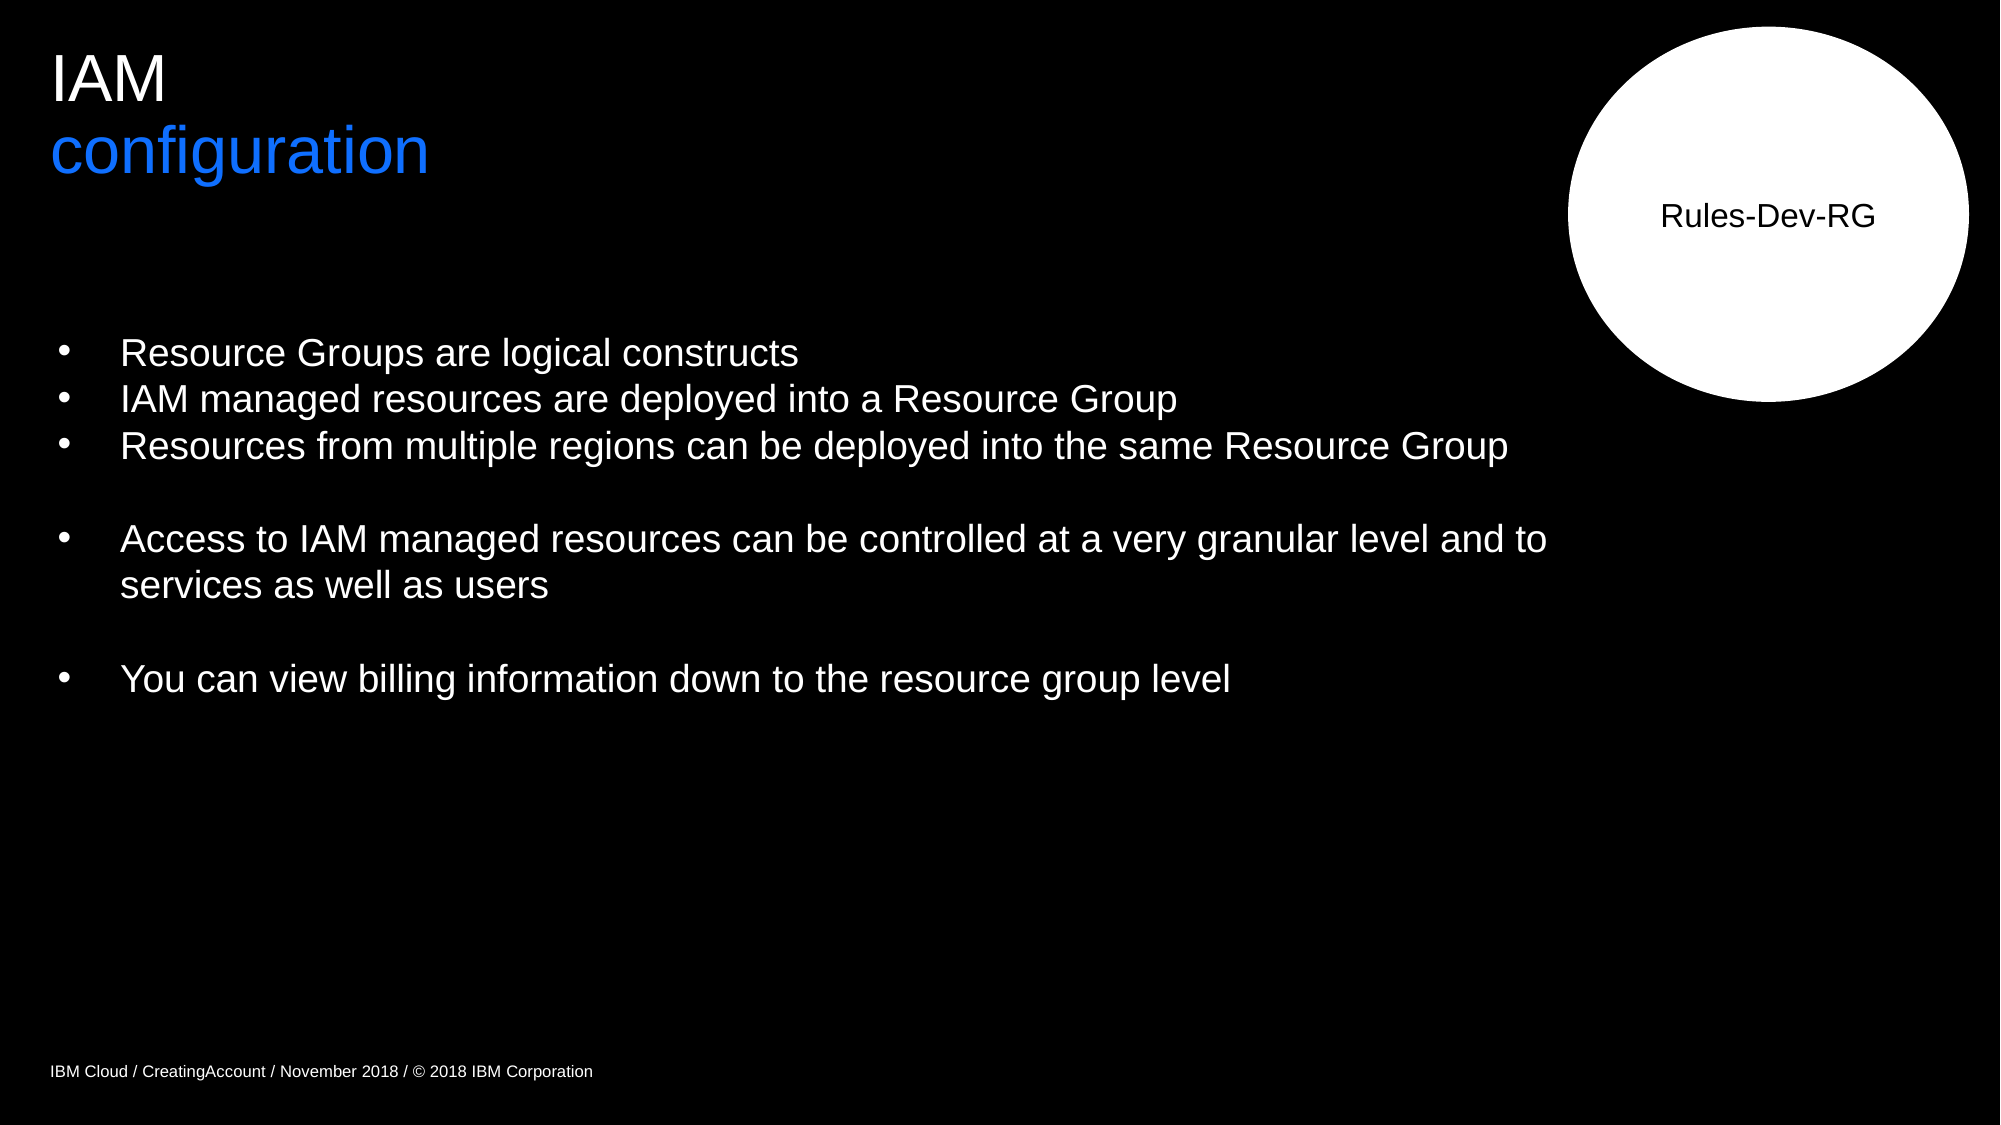

Rules-Dev-RG
# IAM configuration
Resource Groups are logical constructs
IAM managed resources are deployed into a Resource Group
Resources from multiple regions can be deployed into the same Resource Group

Access to IAM managed resources can be controlled at a very granular level and to services as well as users

You can view billing information down to the resource group level

IBM Cloud / CreatingAccount / November 2018 / © 2018 IBM Corporation